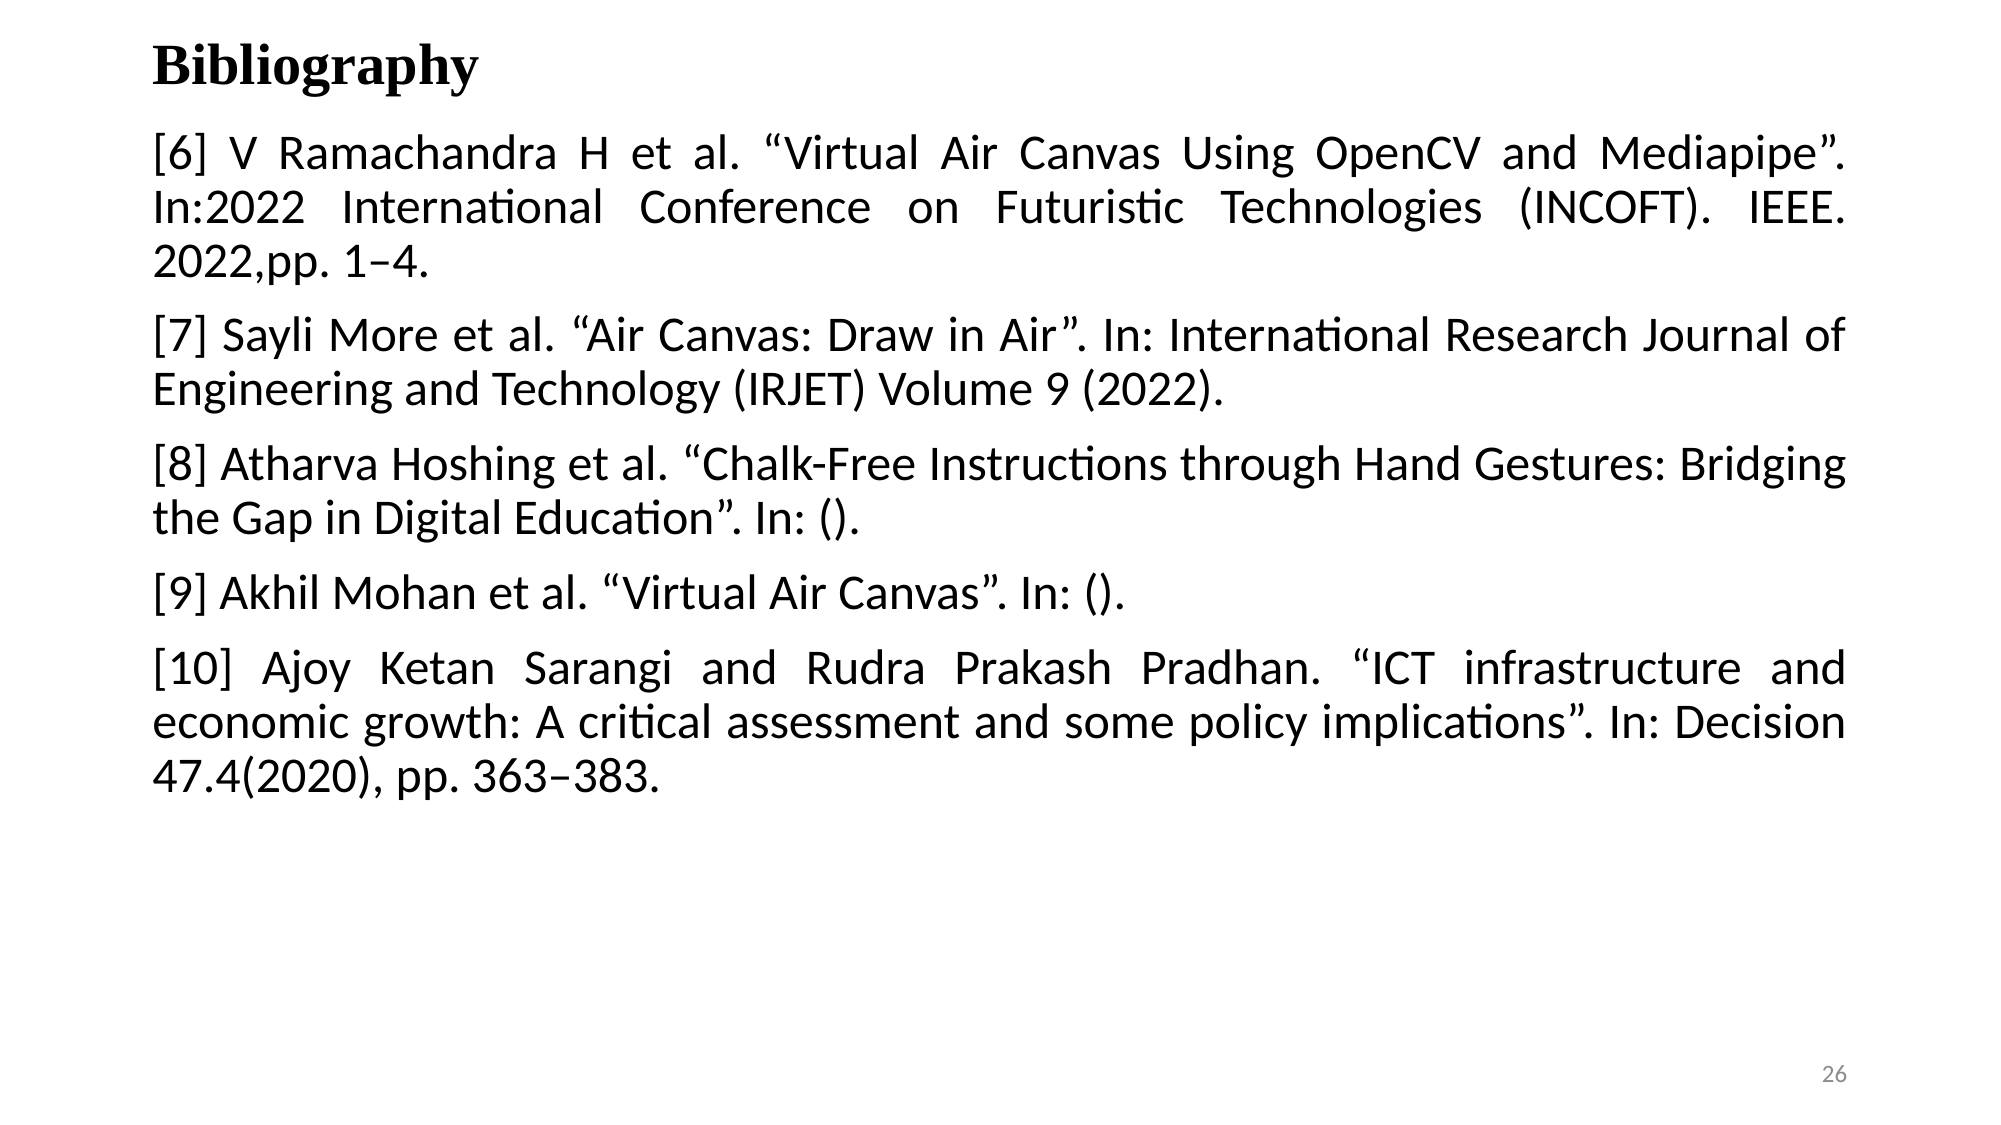

# Bibliography
[6] V Ramachandra H et al. “Virtual Air Canvas Using OpenCV and Mediapipe”. In:2022 International Conference on Futuristic Technologies (INCOFT). IEEE. 2022,pp. 1–4.
[7] Sayli More et al. “Air Canvas: Draw in Air”. In: International Research Journal of Engineering and Technology (IRJET) Volume 9 (2022).
[8] Atharva Hoshing et al. “Chalk-Free Instructions through Hand Gestures: Bridging the Gap in Digital Education”. In: ().
[9] Akhil Mohan et al. “Virtual Air Canvas”. In: ().
[10] Ajoy Ketan Sarangi and Rudra Prakash Pradhan. “ICT infrastructure and economic growth: A critical assessment and some policy implications”. In: Decision 47.4(2020), pp. 363–383.
26